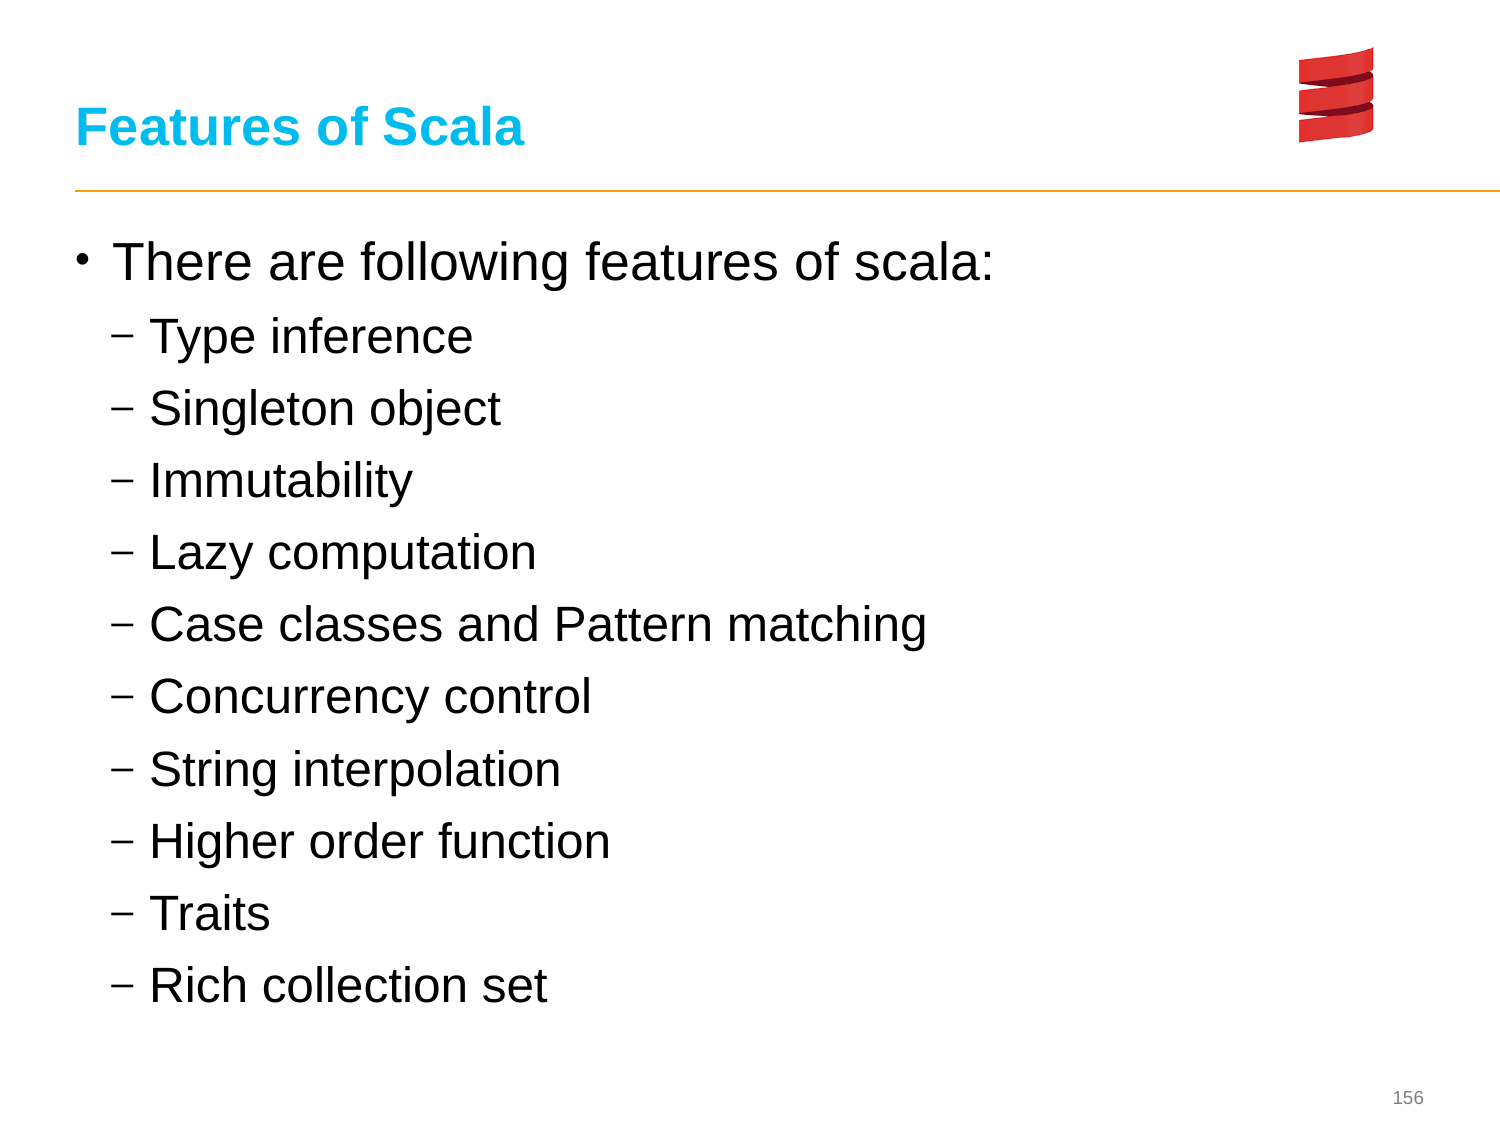

# Features of Scala
There are following features of scala:
Type inference
Singleton object
Immutability
Lazy computation
Case classes and Pattern matching
Concurrency control
String interpolation
Higher order function
Traits
Rich collection set